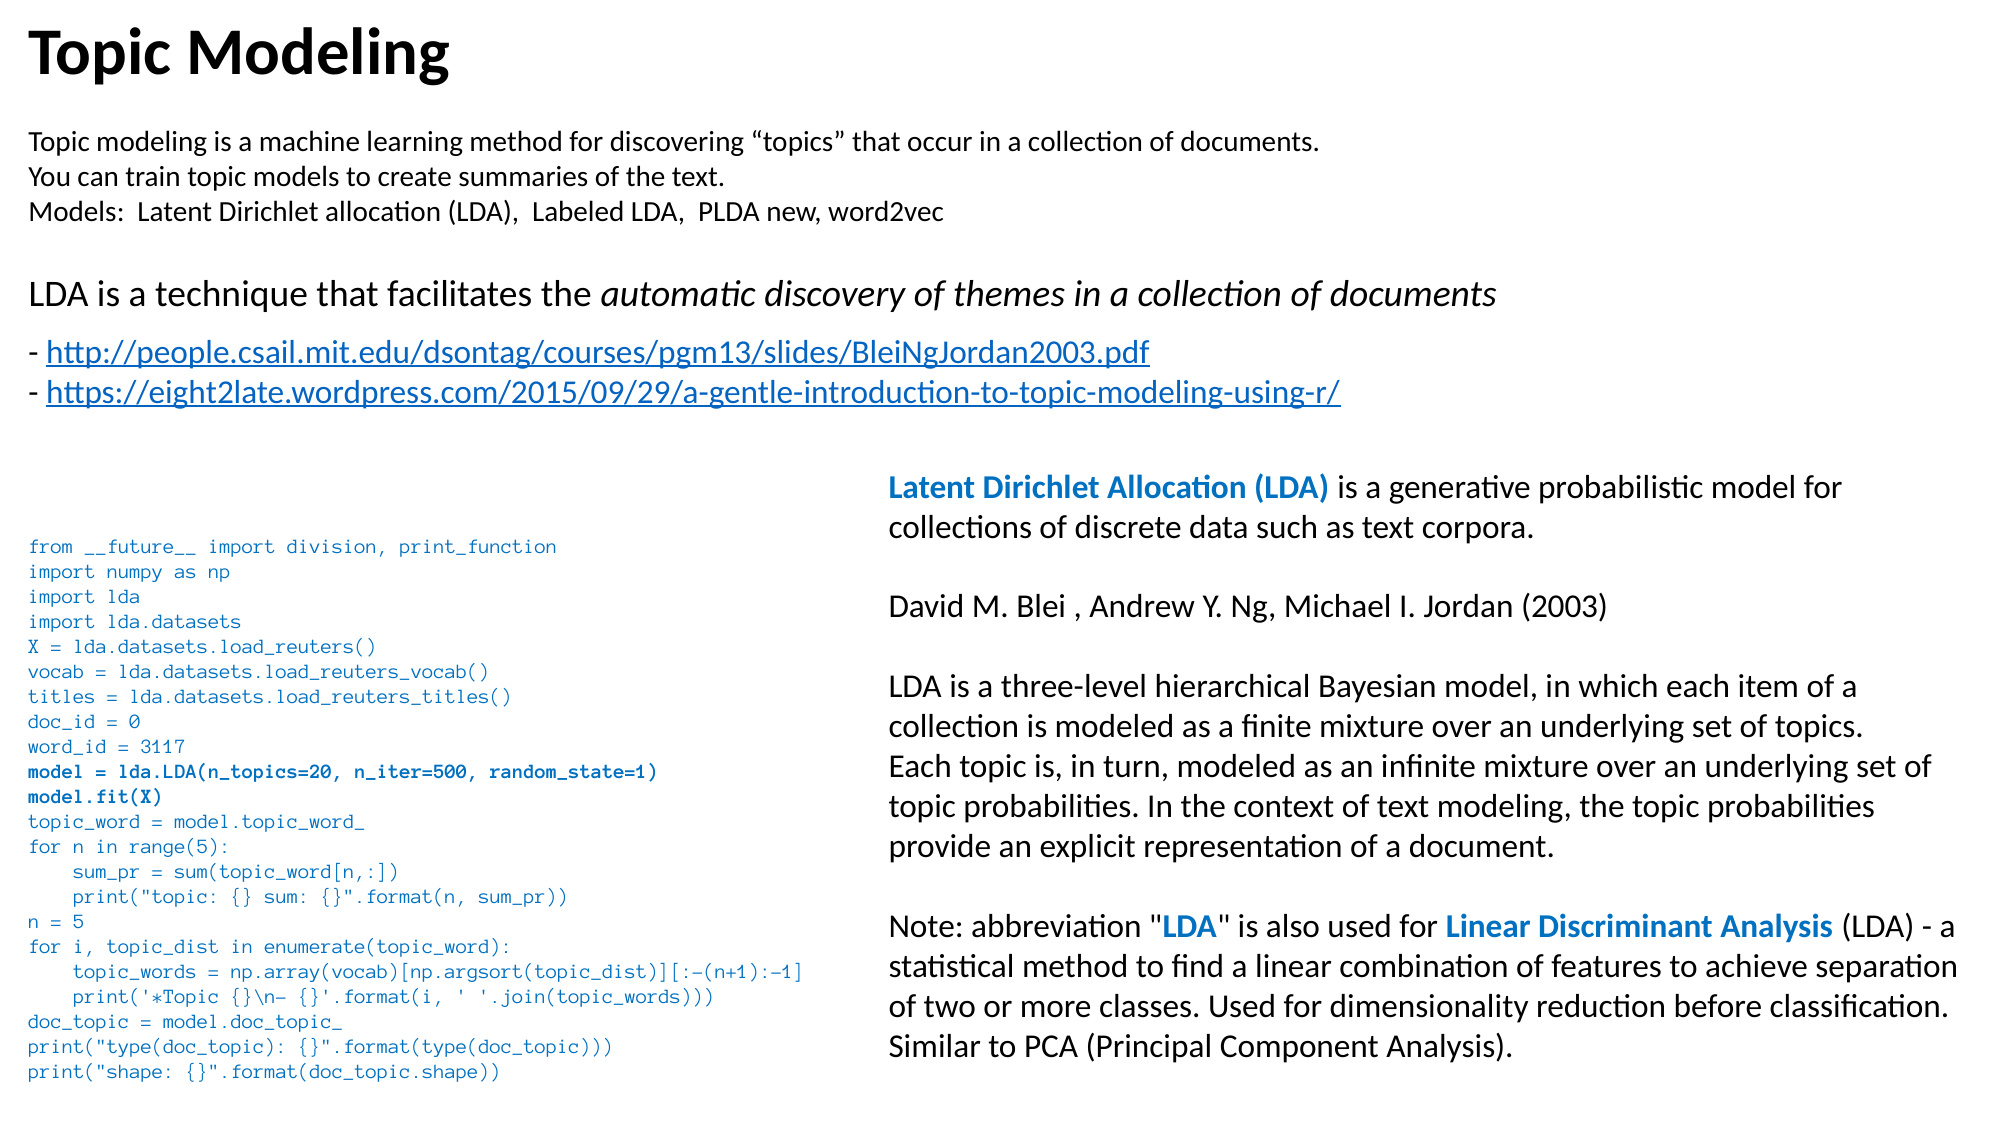

Topic Modeling

Topic modeling is a machine learning method for discovering “topics” that occur in a collection of documents.
You can train topic models to create summaries of the text.
Models:  Latent Dirichlet allocation (LDA),  Labeled LDA,  PLDA new, word2vec
LDA is a technique that facilitates the automatic discovery of themes in a collection of documents
- http://people.csail.mit.edu/dsontag/courses/pgm13/slides/BleiNgJordan2003.pdf
- https://eight2late.wordpress.com/2015/09/29/a-gentle-introduction-to-topic-modeling-using-r/
Latent Dirichlet Allocation (LDA) is a generative probabilistic model for collections of discrete data such as text corpora.

David M. Blei , Andrew Y. Ng, Michael I. Jordan (2003)

LDA is a three-level hierarchical Bayesian model, in which each item of a collection is modeled as a finite mixture over an underlying set of topics.
Each topic is, in turn, modeled as an infinite mixture over an underlying set of topic probabilities. In the context of text modeling, the topic probabilities provide an explicit representation of a document.

Note: abbreviation "LDA" is also used for Linear Discriminant Analysis (LDA) - a statistical method to find a linear combination of features to achieve separation of two or more classes. Used for dimensionality reduction before classification. Similar to PCA (Principal Component Analysis).

from __future__ import division, print_function
import numpy as np
import lda
import lda.datasets
X = lda.datasets.load_reuters()
vocab = lda.datasets.load_reuters_vocab()
titles = lda.datasets.load_reuters_titles()
doc_id = 0
word_id = 3117
model = lda.LDA(n_topics=20, n_iter=500, random_state=1)
model.fit(X)
topic_word = model.topic_word_
for n in range(5):
    sum_pr = sum(topic_word[n,:])
    print("topic: {} sum: {}".format(n, sum_pr))
n = 5
for i, topic_dist in enumerate(topic_word):
    topic_words = np.array(vocab)[np.argsort(topic_dist)][:-(n+1):-1]
    print('*Topic {}\n- {}'.format(i, ' '.join(topic_words)))
doc_topic = model.doc_topic_
print("type(doc_topic): {}".format(type(doc_topic)))
print("shape: {}".format(doc_topic.shape))